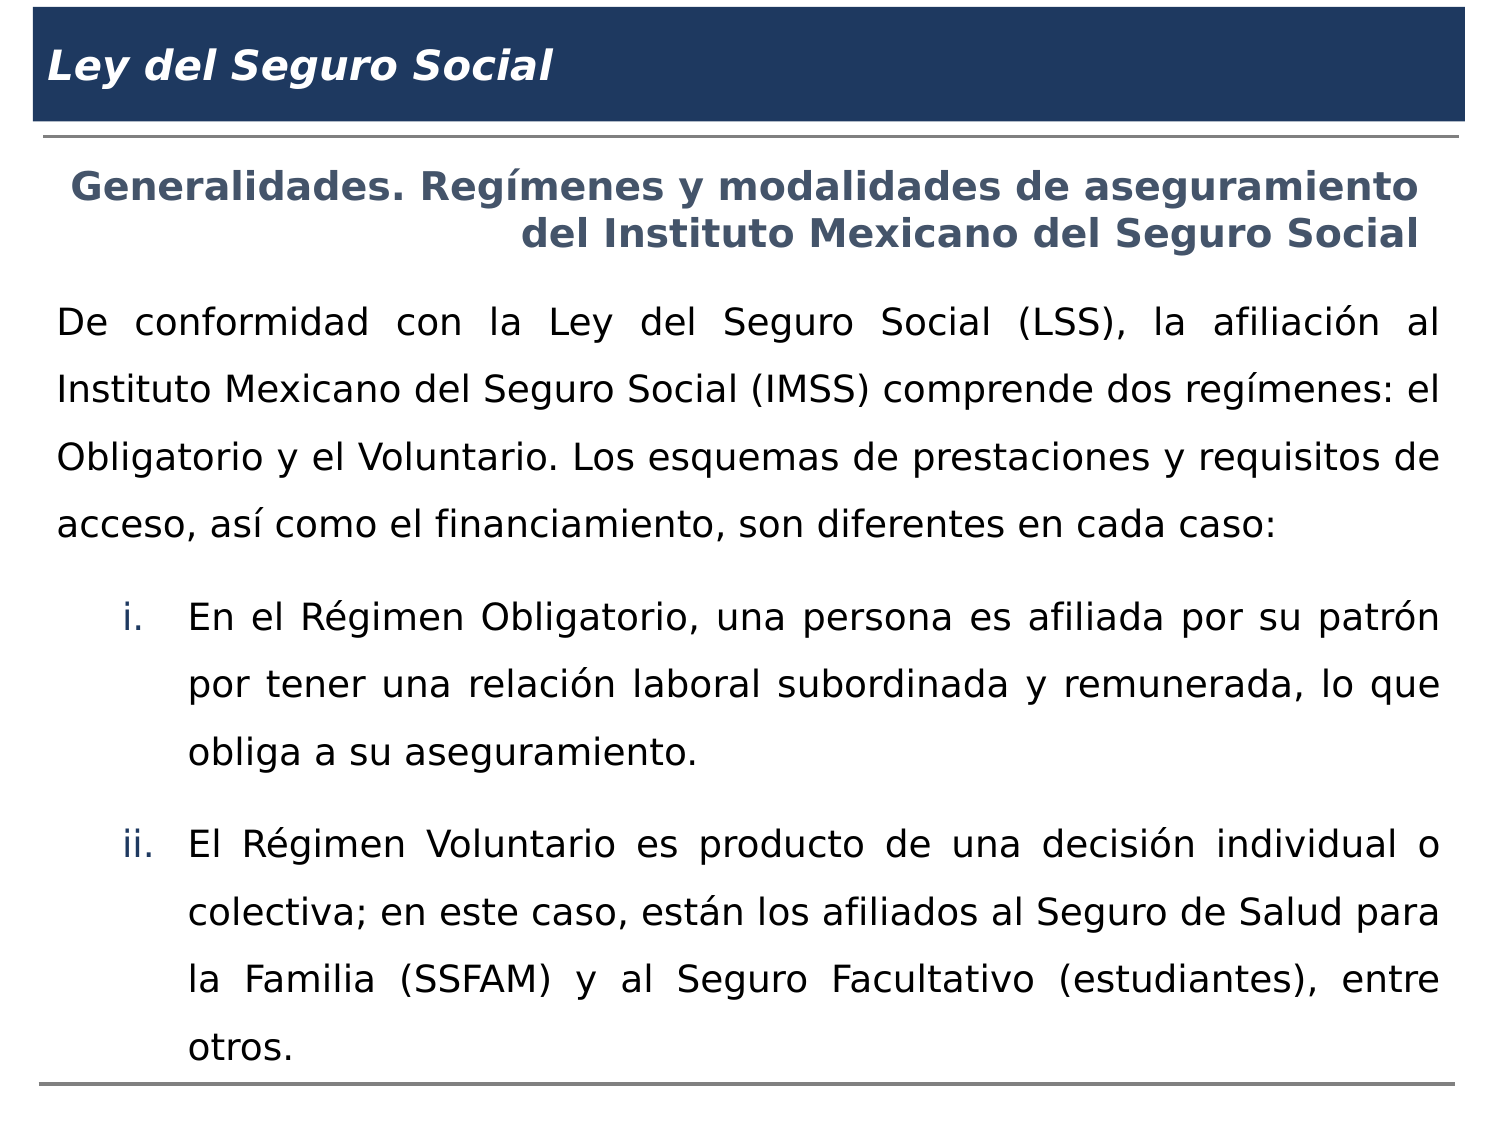

Ley del Seguro Social
Generalidades. Regímenes y modalidades de aseguramiento del Instituto Mexicano del Seguro Social
De conformidad con la Ley del Seguro Social (LSS), la afiliación al Instituto Mexicano del Seguro Social (IMSS) comprende dos regímenes: el Obligatorio y el Voluntario. Los esquemas de prestaciones y requisitos de acceso, así como el financiamiento, son diferentes en cada caso:
En el Régimen Obligatorio, una persona es afiliada por su patrón por tener una relación laboral subordinada y remunerada, lo que obliga a su aseguramiento.
El Régimen Voluntario es producto de una decisión individual o colectiva; en este caso, están los afiliados al Seguro de Salud para la Familia (SSFAM) y al Seguro Facultativo (estudiantes), entre otros.